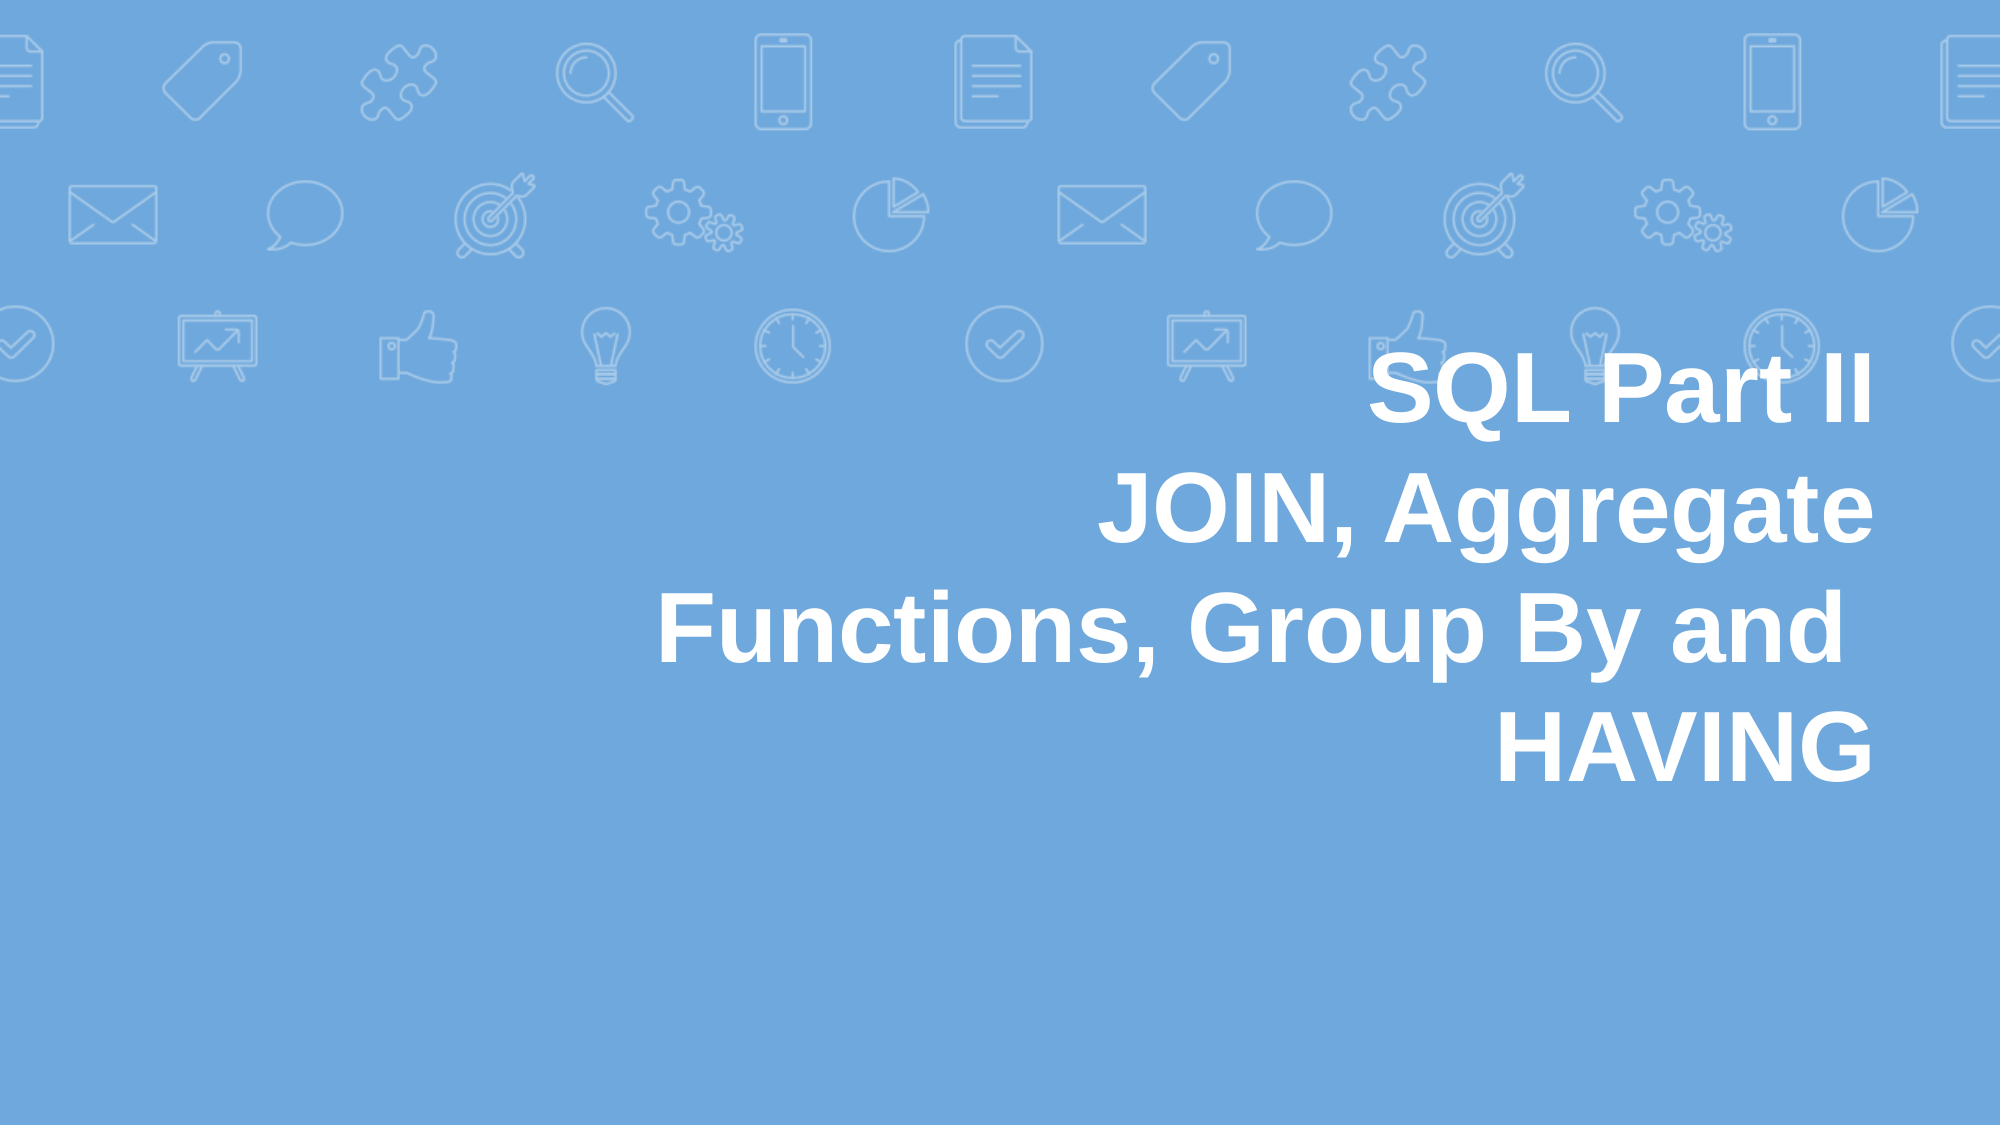

# SQL Part II JOIN, Aggregate Functions, Group By and  HAVING